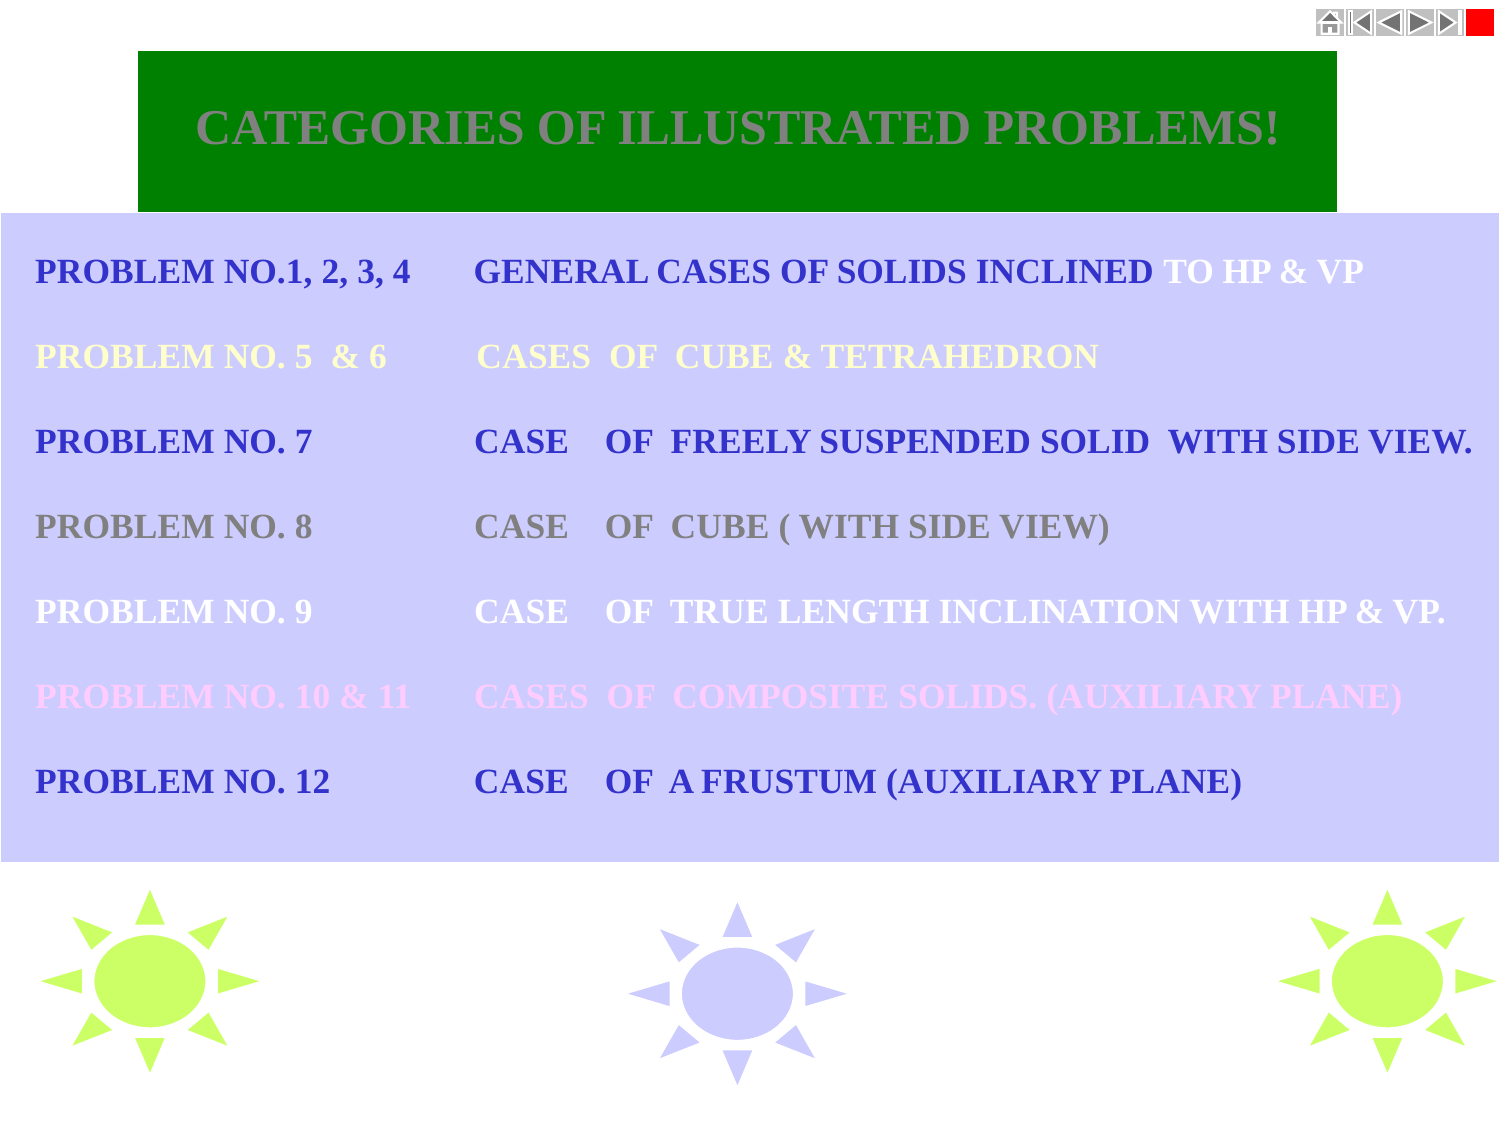

CATEGORIES OF ILLUSTRATED PROBLEMS!

PROBLEM NO.1, 2, 3, 4       GENERAL CASES OF SOLIDS INCLINED TO HP & VP

PROBLEM NO. 5  & 6          CASES  OF  CUBE & TETRAHEDRON

PROBLEM NO. 7                  CASE    OF  FREELY SUSPENDED SOLID  WITH SIDE VIEW.

PROBLEM NO. 8                  CASE    OF  CUBE ( WITH SIDE VIEW)

PROBLEM NO. 9                  CASE    OF  TRUE LENGTH INCLINATION WITH HP & VP.

PROBLEM NO. 10 & 11       CASES  OF  COMPOSITE SOLIDS. (AUXILIARY PLANE)

PROBLEM NO. 12                CASE    OF  A FRUSTUM (AUXILIARY PLANE)